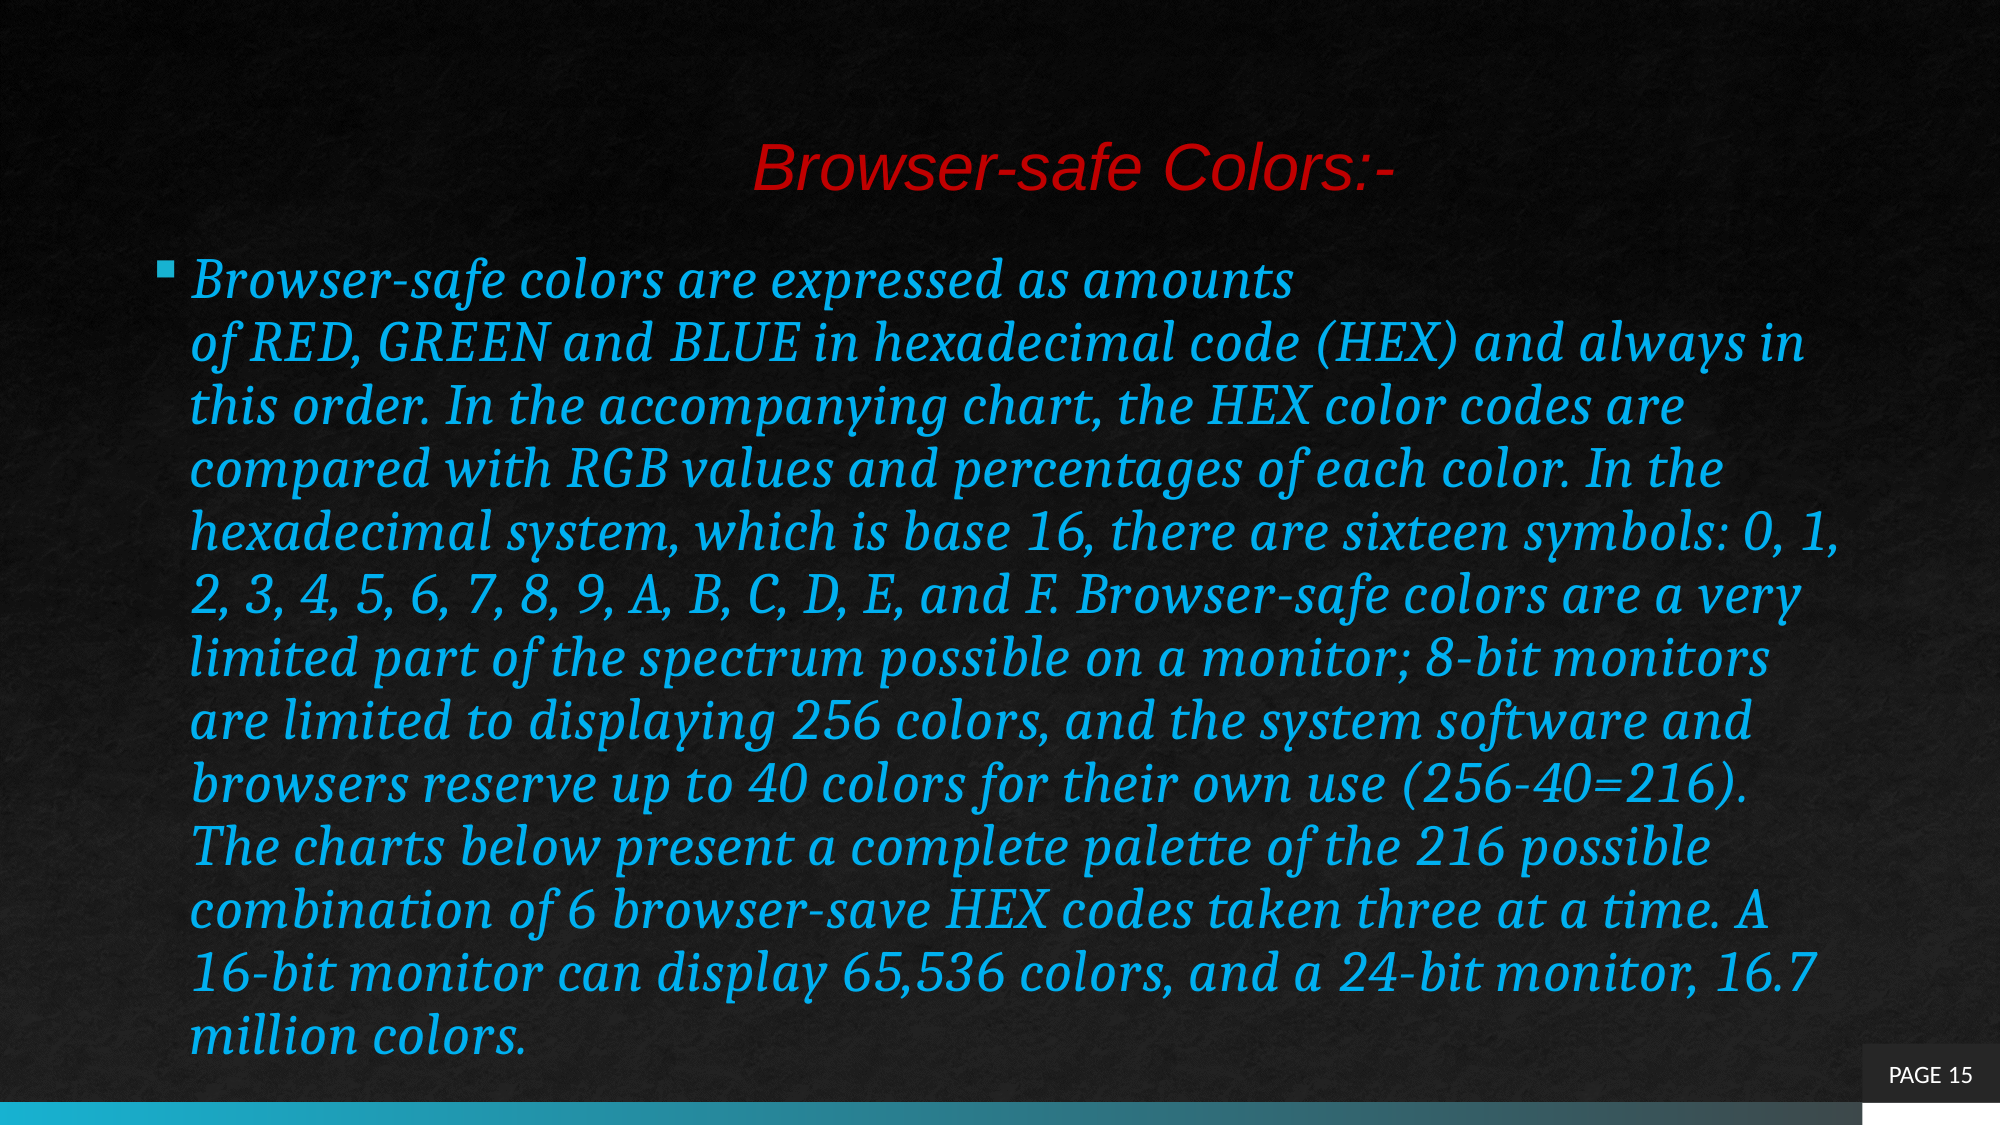

# Browser-safe Colors:-
Browser-safe colors are expressed as amounts of RED, GREEN and BLUE in hexadecimal code (HEX) and always in this order. In the accompanying chart, the HEX color codes are compared with RGB values and percentages of each color. In the hexadecimal system, which is base 16, there are sixteen symbols: 0, 1, 2, 3, 4, 5, 6, 7, 8, 9, A, B, C, D, E, and F. Browser-safe colors are a very limited part of the spectrum possible on a monitor; 8-bit monitors are limited to displaying 256 colors, and the system software and browsers reserve up to 40 colors for their own use (256-40=216). The charts below present a complete palette of the 216 possible combination of 6 browser-save HEX codes taken three at a time. A 16-bit monitor can display 65,536 colors, and a 24-bit monitor, 16.7 million colors.
PAGE 15